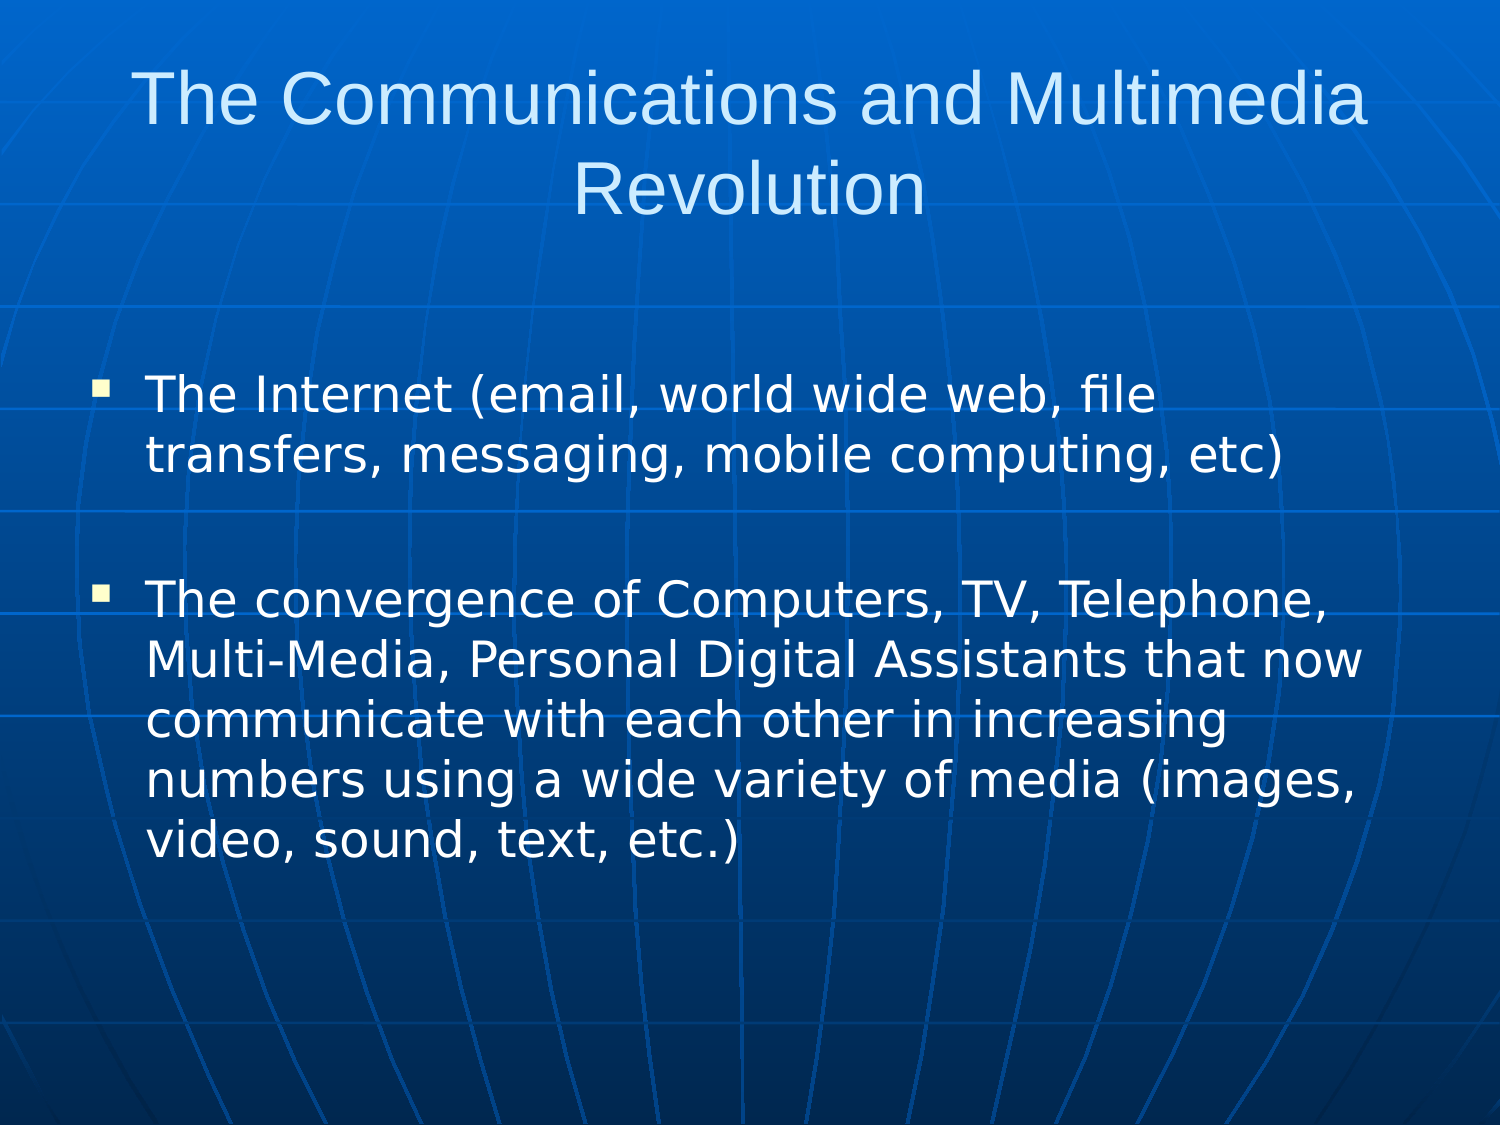

The Communications and Multimedia Revolution

The Internet (email, world wide web, file transfers, messaging, mobile computing, etc)

The convergence of Computers, TV, Telephone, Multi-Media, Personal Digital Assistants that now communicate with each other in increasing numbers using a wide variety of media (images, video, sound, text, etc.)